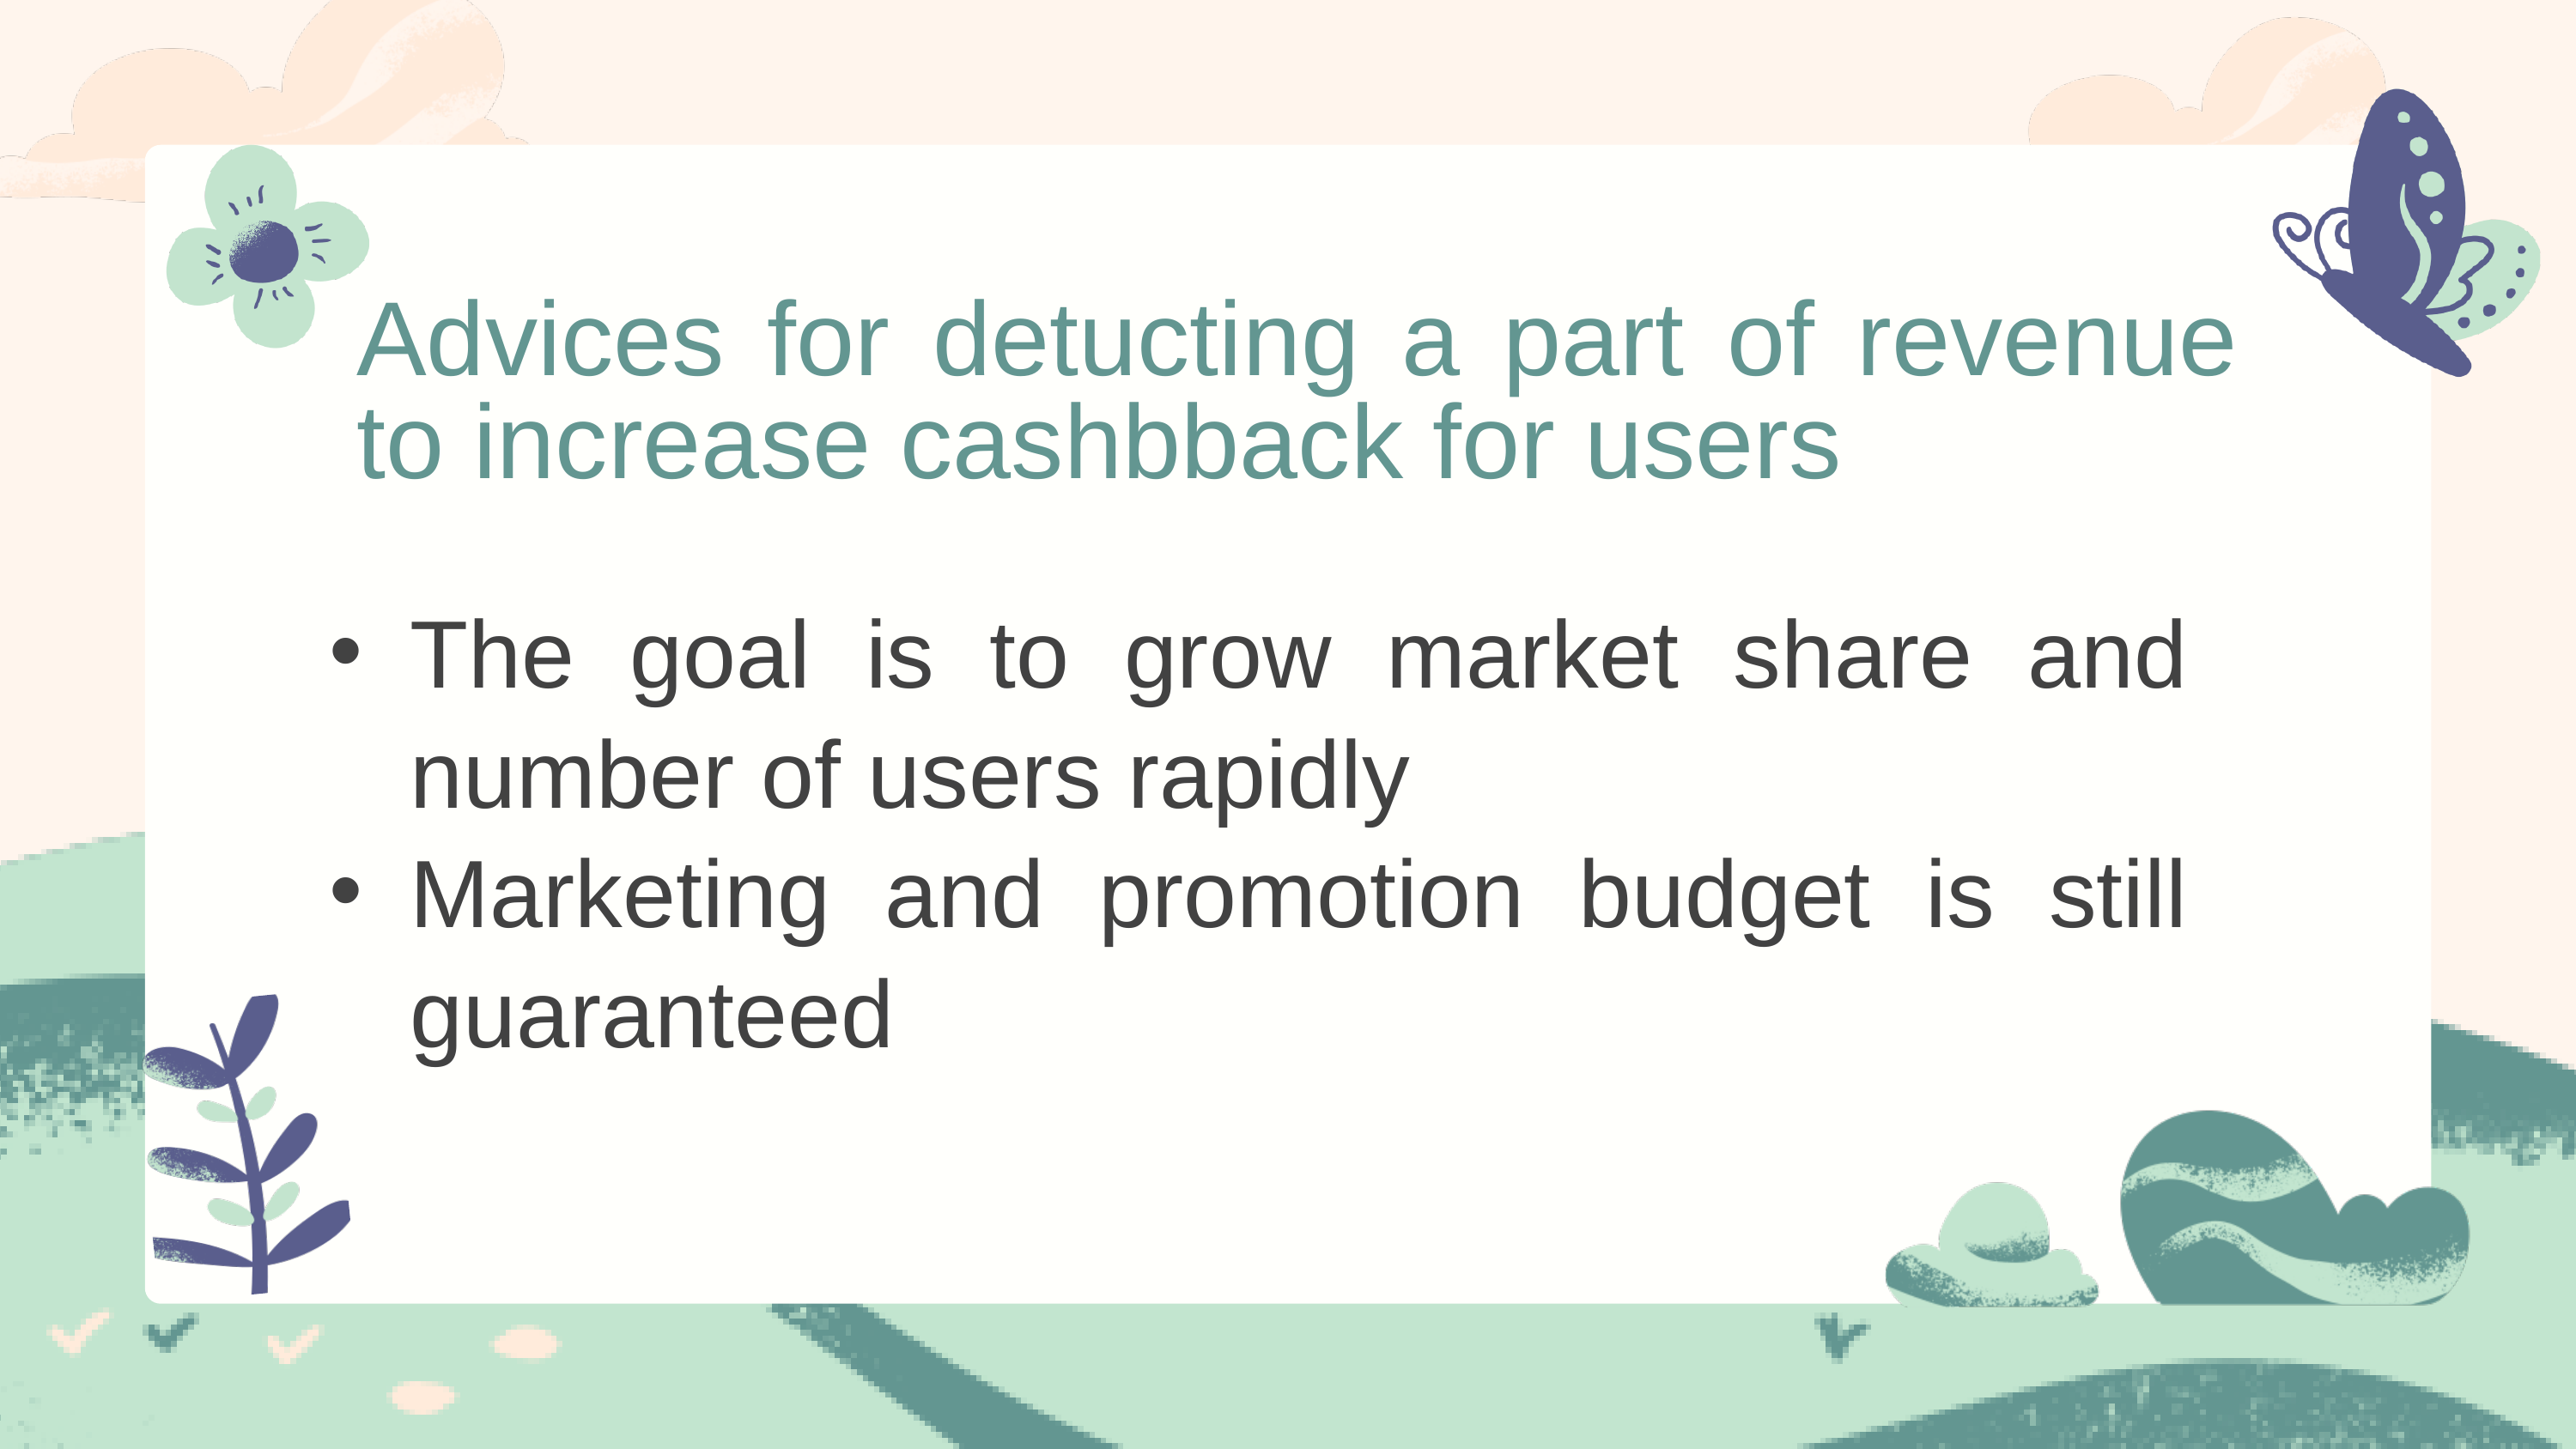

Advices for detucting a part of revenue to increase cashbback for users

The goal is to grow market share and number of users rapidly
Marketing and promotion budget is still guaranteed